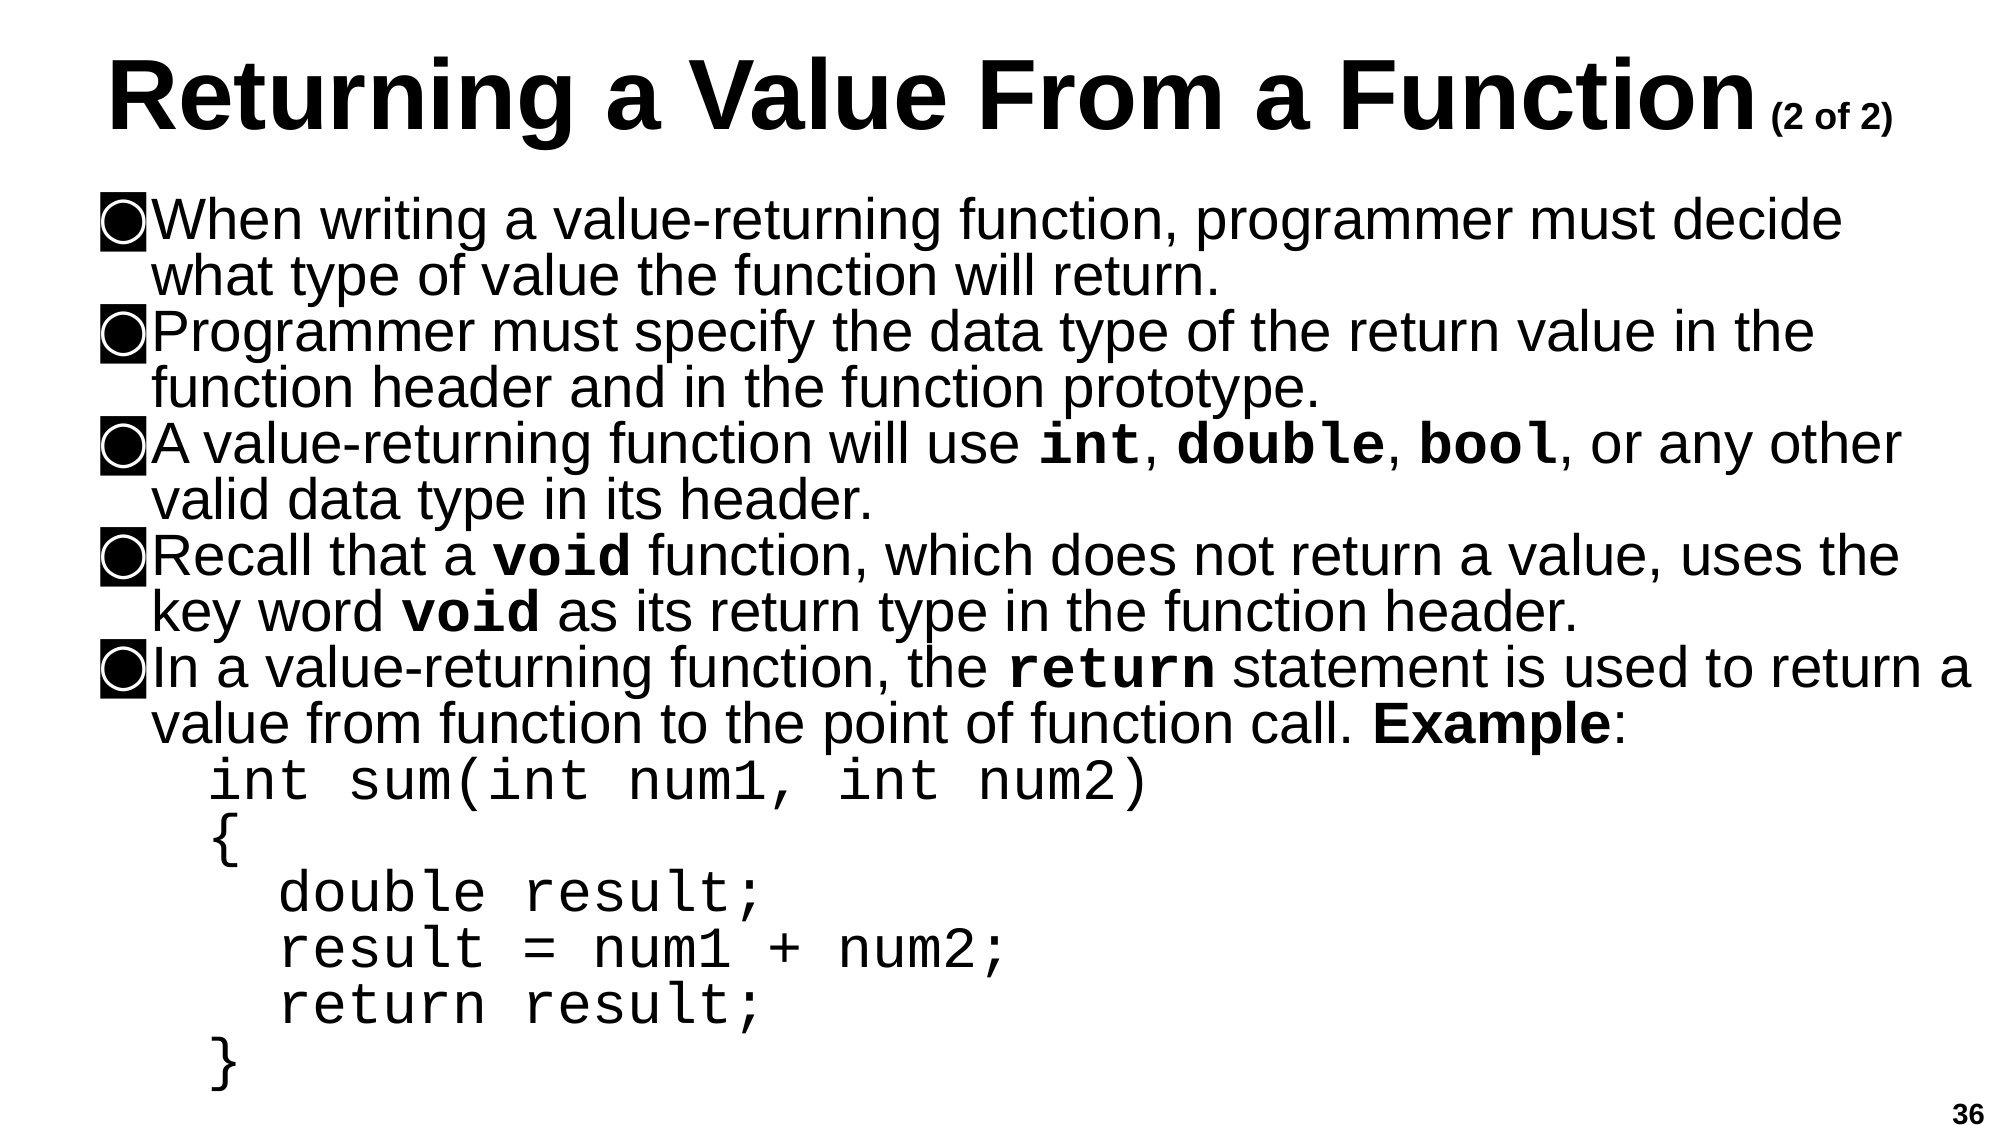

# Returning a Value From a Function (2 of 2)
When writing a value-returning function, programmer must decide what type of value the function will return.
Programmer must specify the data type of the return value in the function header and in the function prototype.
A value-returning function will use int, double, bool, or any other valid data type in its header.
Recall that a void function, which does not return a value, uses the key word void as its return type in the function header.
In a value-returning function, the return statement is used to return a value from function to the point of function call. Example:
int sum(int num1, int num2)
{
  double result;
  result = num1 + num2;
  return result;
}
36